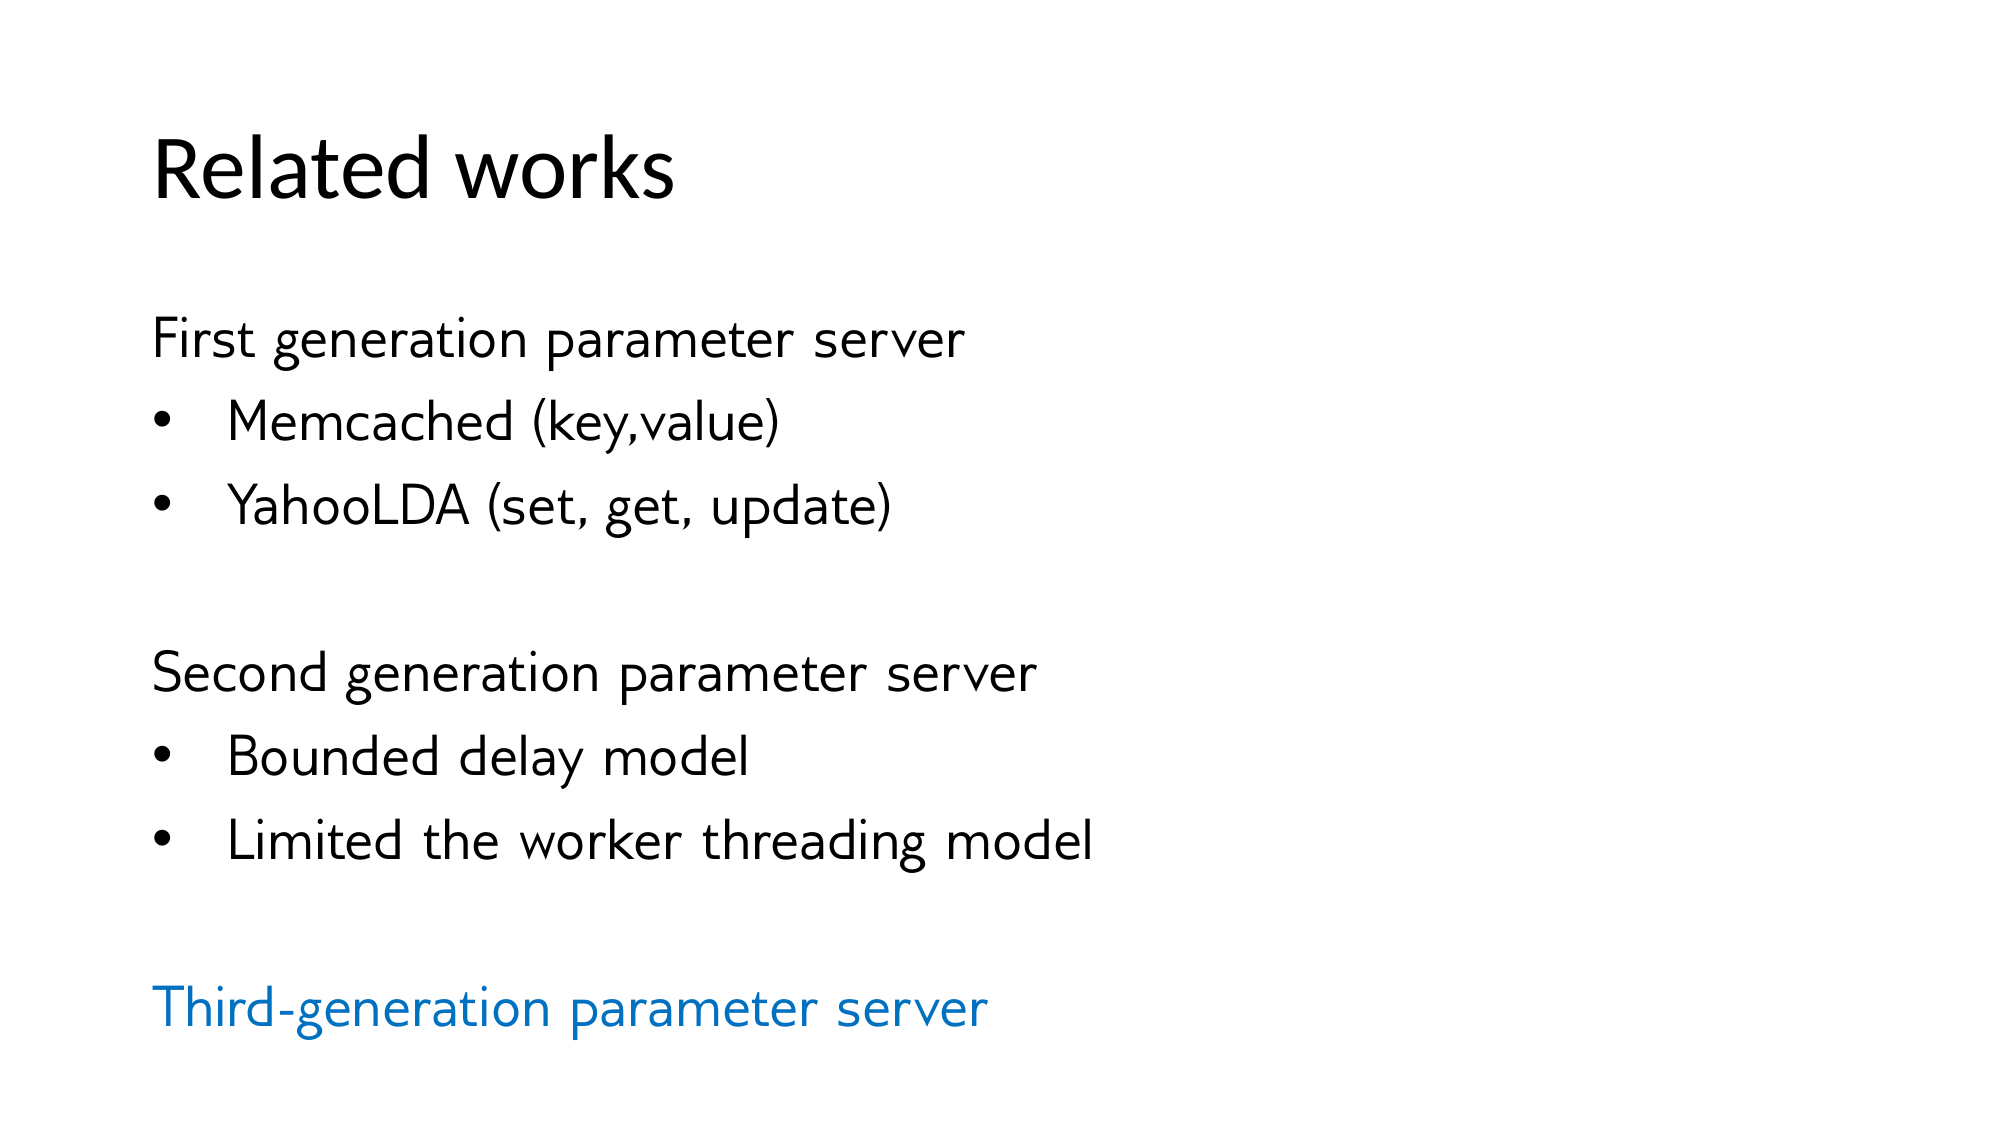

# Related works
First generation parameter server
Memcached (key,value)
YahooLDA (set, get, update)

Second generation parameter server
Bounded delay model
Limited the worker threading model

Third-generation parameter server